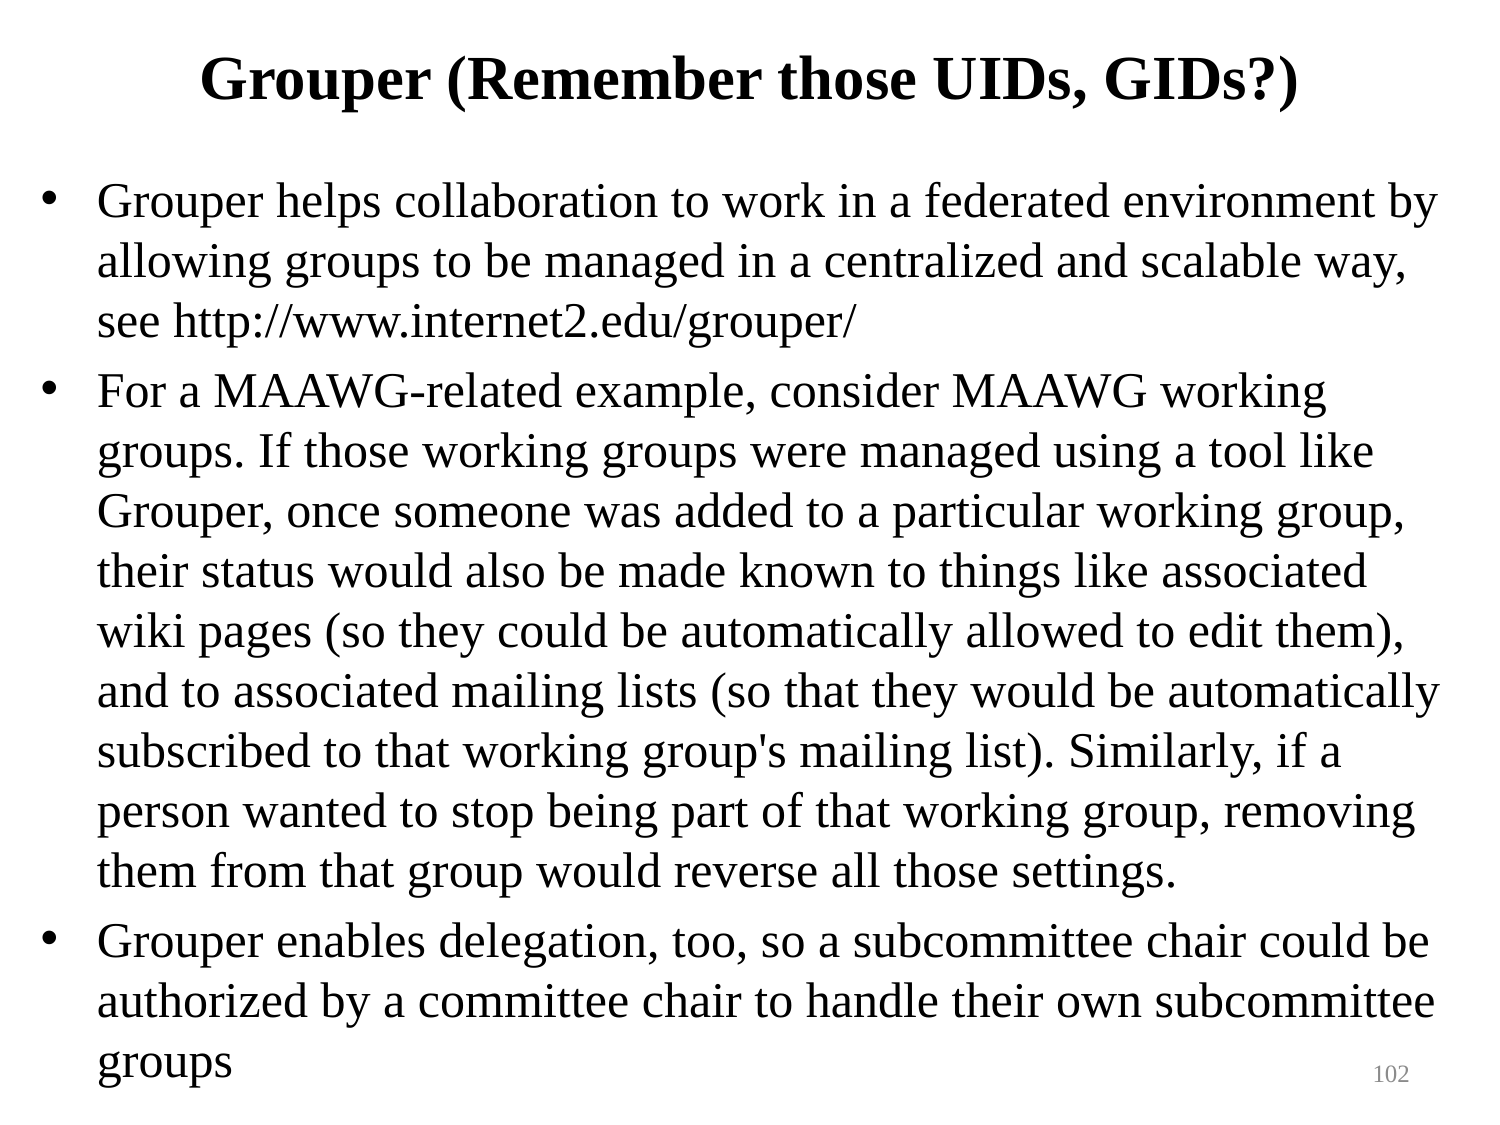

# Grouper (Remember those UIDs, GIDs?)
Grouper helps collaboration to work in a federated environment by allowing groups to be managed in a centralized and scalable way, see http://www.internet2.edu/grouper/
For a MAAWG-related example, consider MAAWG working groups. If those working groups were managed using a tool like Grouper, once someone was added to a particular working group, their status would also be made known to things like associated wiki pages (so they could be automatically allowed to edit them), and to associated mailing lists (so that they would be automatically subscribed to that working group's mailing list). Similarly, if a person wanted to stop being part of that working group, removing them from that group would reverse all those settings.
Grouper enables delegation, too, so a subcommittee chair could be authorized by a committee chair to handle their own subcommittee groups
102